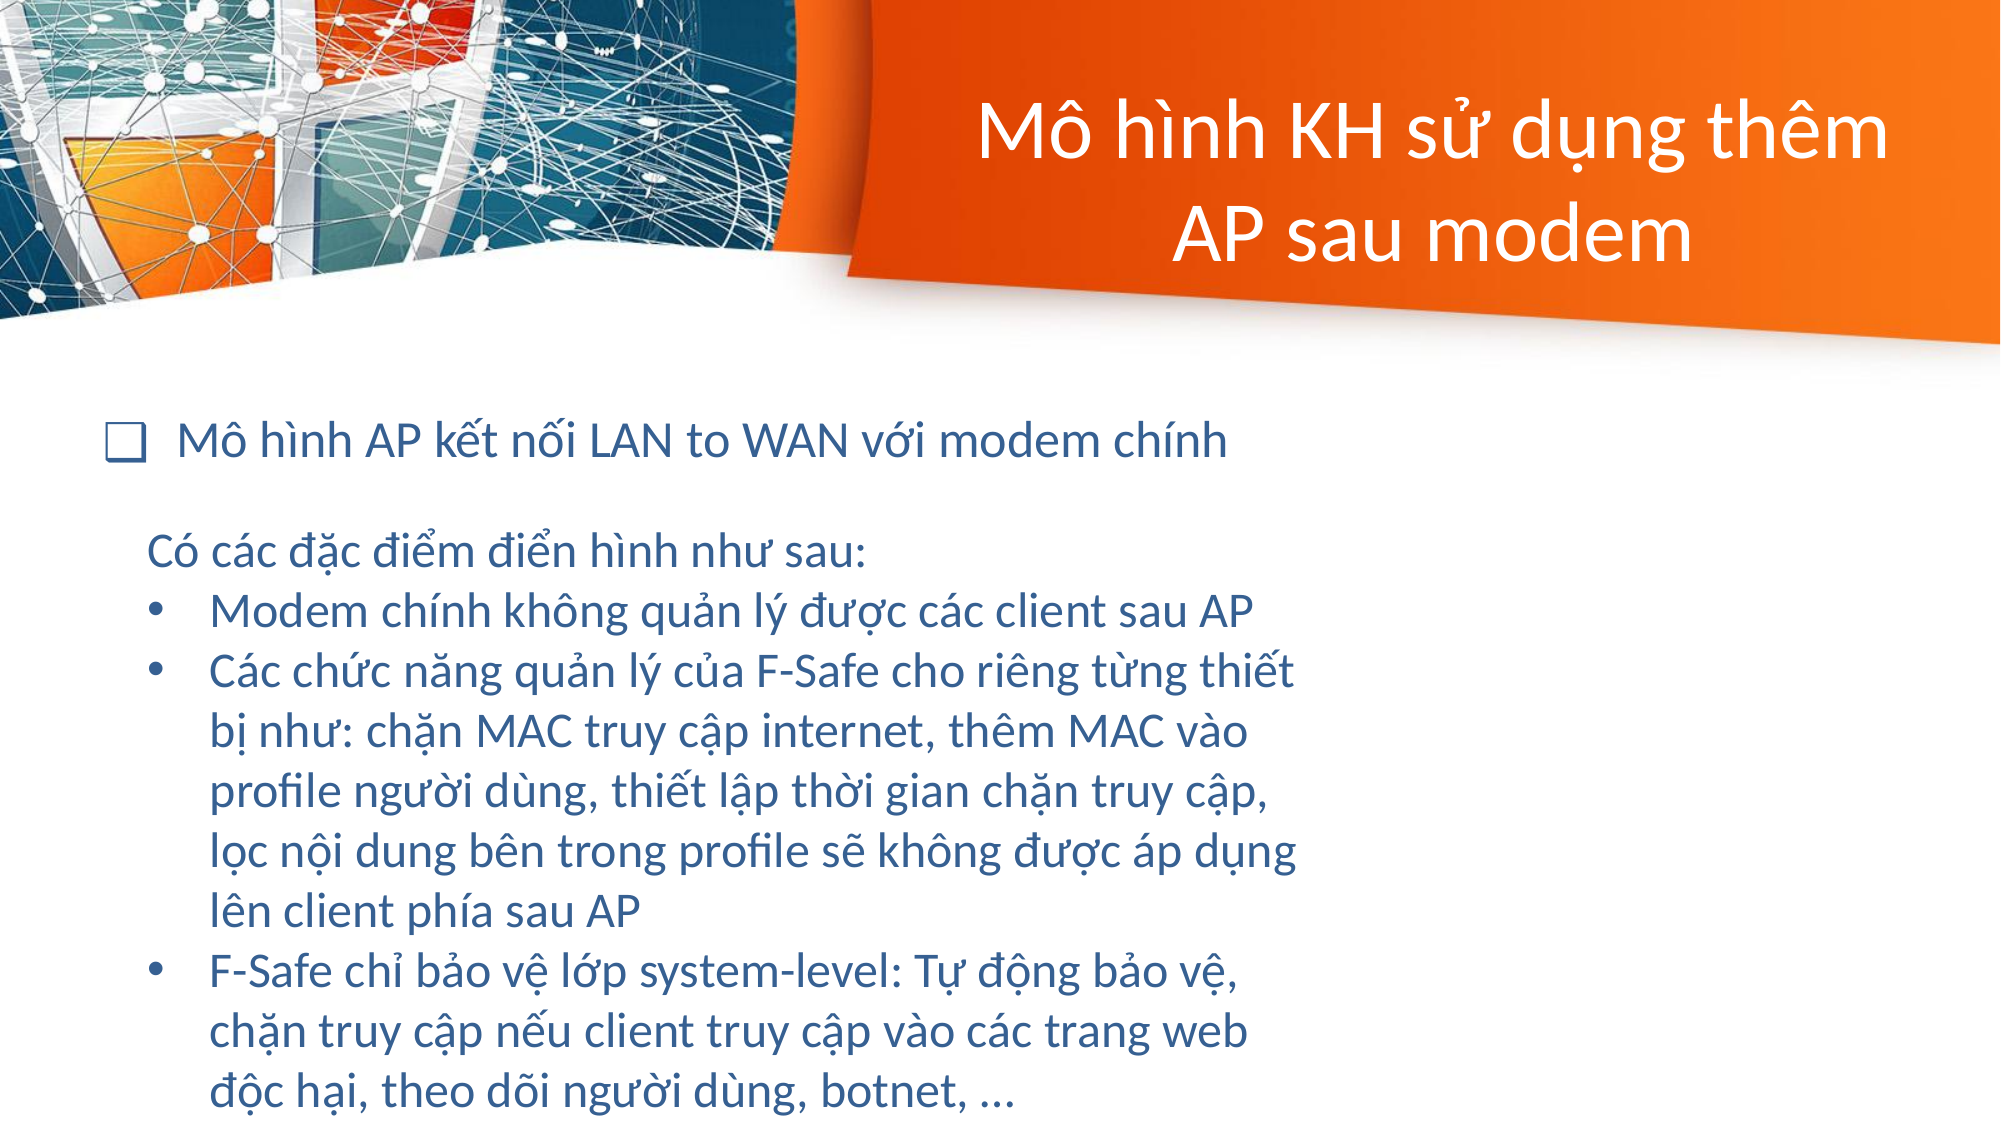

# Mô hình KH sử dụng thêm AP sau modem
Mô hình AP kết nối LAN to WAN với modem chính
Có các đặc điểm điển hình như sau:
Modem chính không quản lý được các client sau AP
Các chức năng quản lý của F-Safe cho riêng từng thiết bị như: chặn MAC truy cập internet, thêm MAC vào profile người dùng, thiết lập thời gian chặn truy cập, lọc nội dung bên trong profile sẽ không được áp dụng lên client phía sau AP
F-Safe chỉ bảo vệ lớp system-level: Tự động bảo vệ, chặn truy cập nếu client truy cập vào các trang web độc hại, theo dõi người dùng, botnet, …